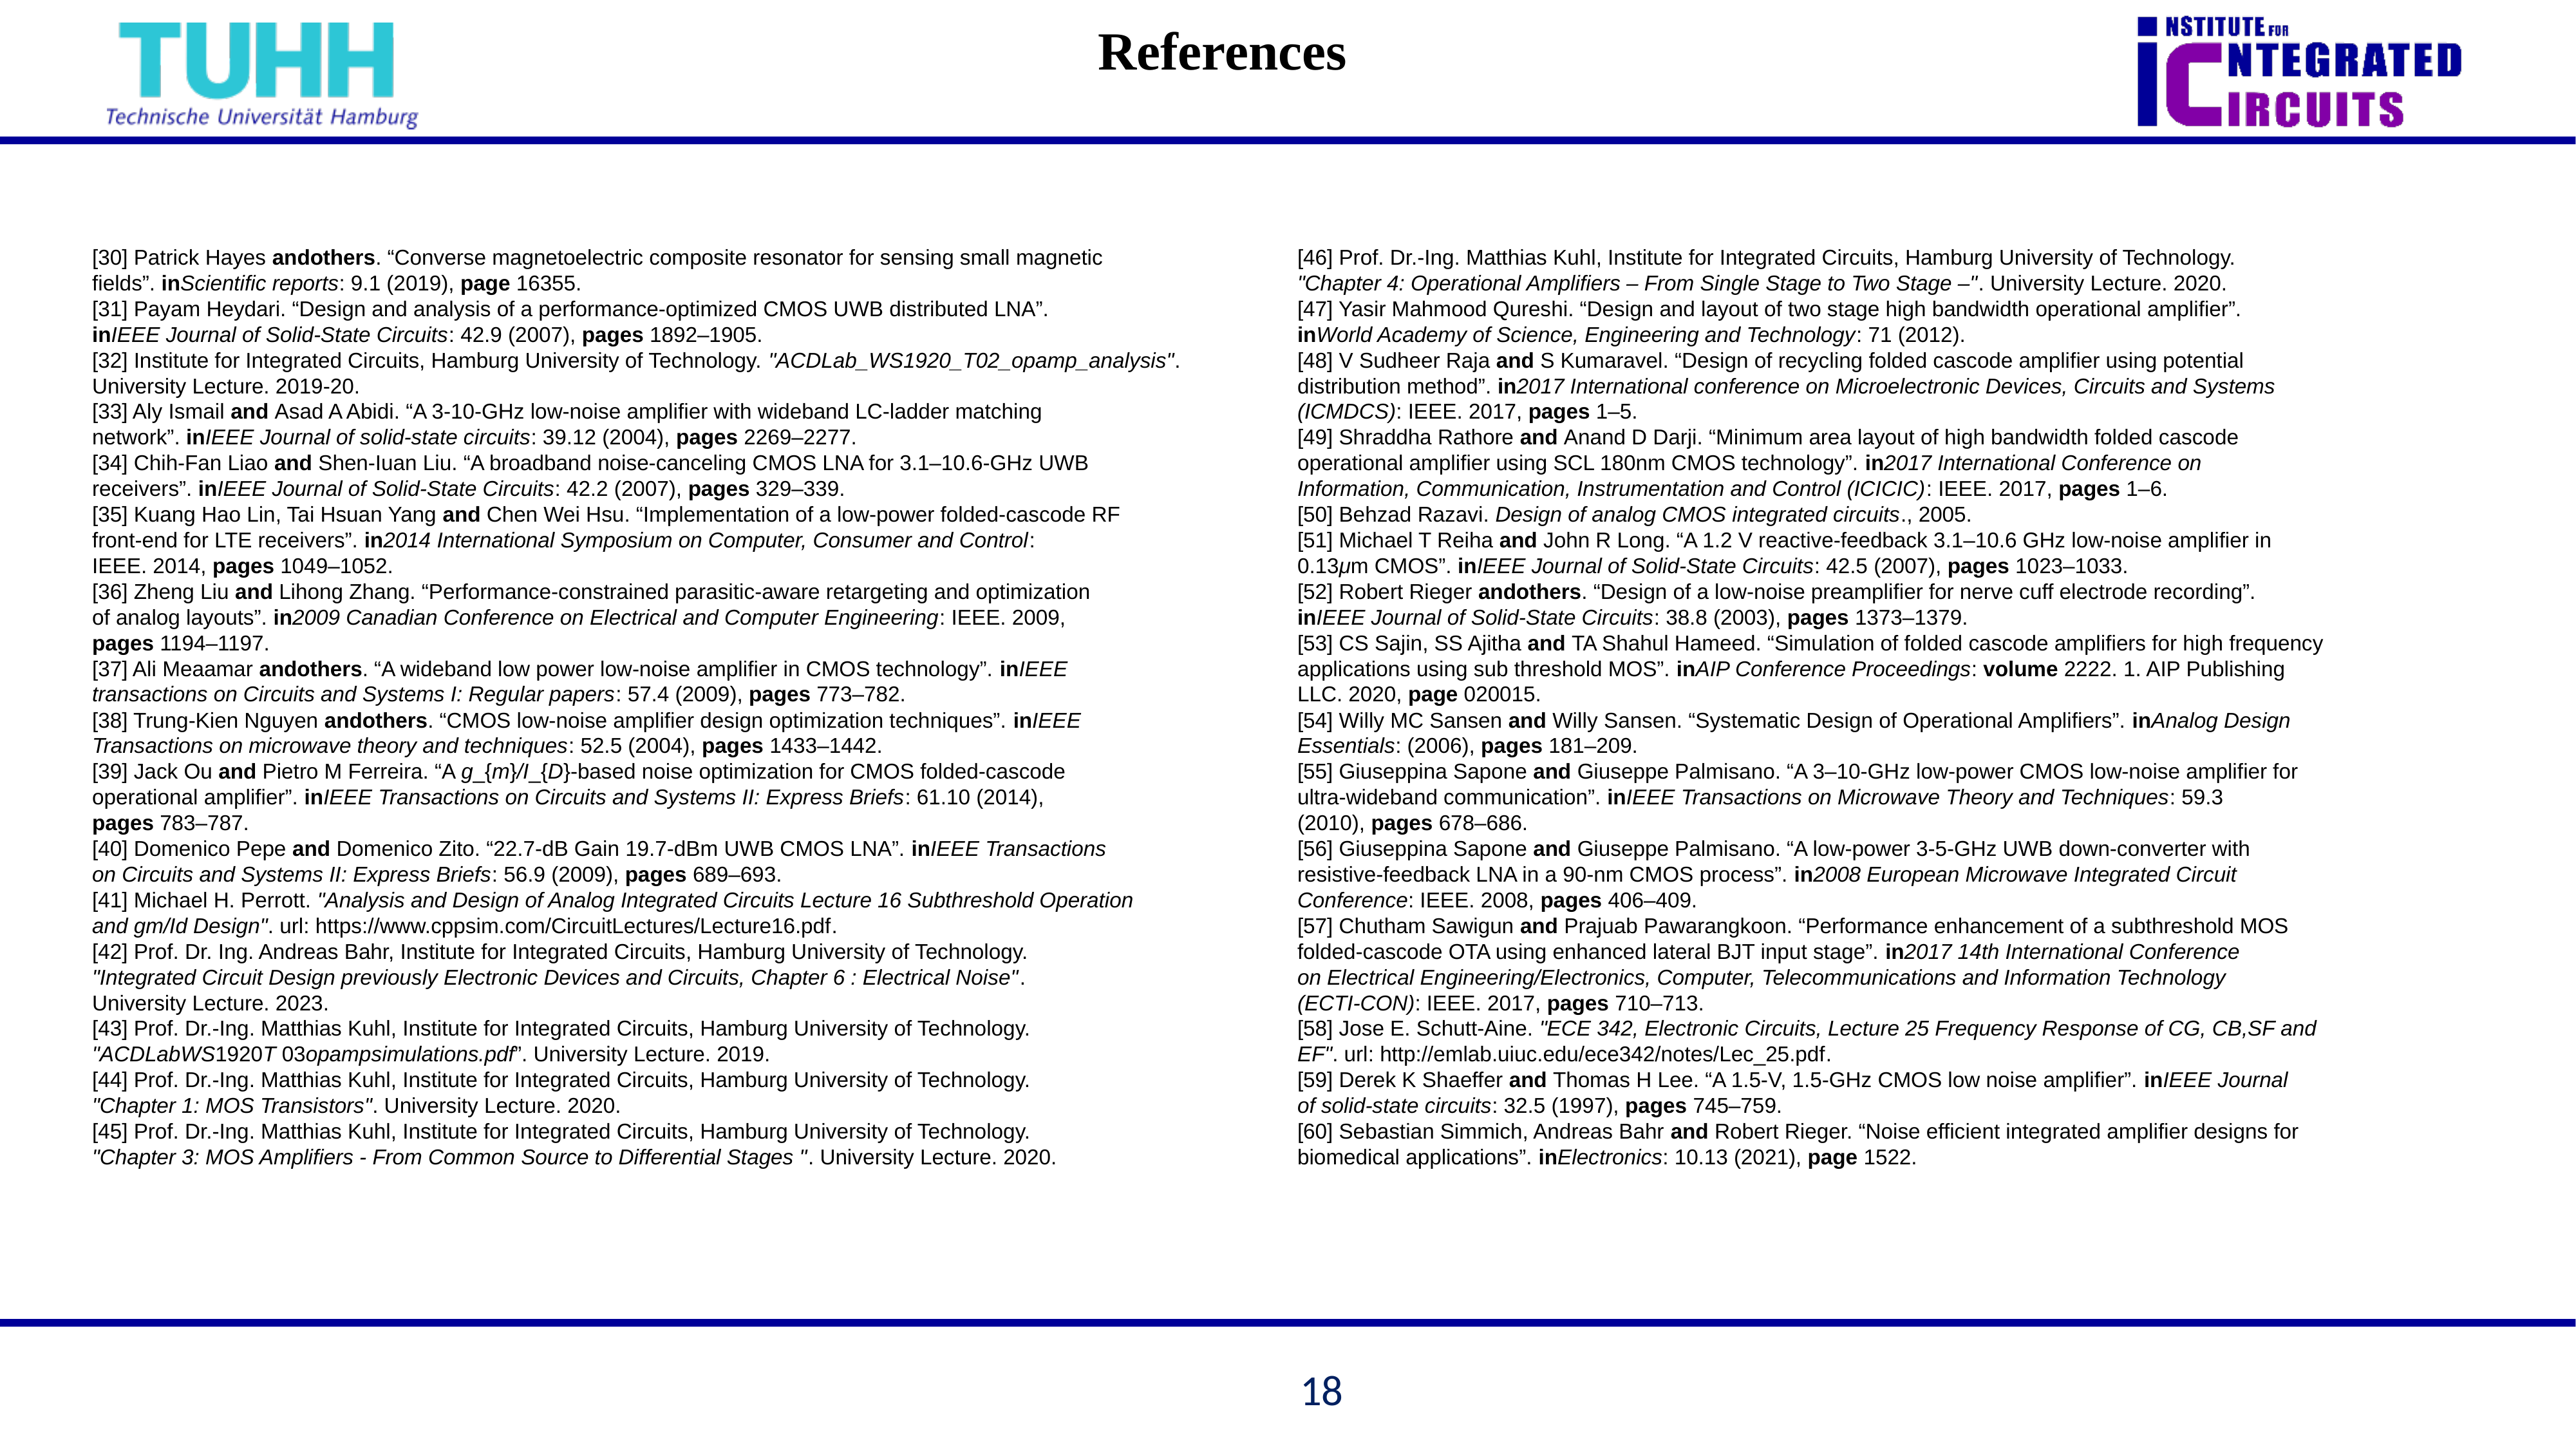

# References
[30] Patrick Hayes andothers. “Converse magnetoelectric composite resonator for sensing small magnetic
fields”. inScientific reports: 9.1 (2019), page 16355.
[31] Payam Heydari. “Design and analysis of a performance-optimized CMOS UWB distributed LNA”.
inIEEE Journal of Solid-State Circuits: 42.9 (2007), pages 1892–1905.
[32] Institute for Integrated Circuits, Hamburg University of Technology. "ACDLab_WS1920_T02_opamp_analysis".
University Lecture. 2019-20.
[33] Aly Ismail and Asad A Abidi. “A 3-10-GHz low-noise amplifier with wideband LC-ladder matching
network”. inIEEE Journal of solid-state circuits: 39.12 (2004), pages 2269–2277.
[34] Chih-Fan Liao and Shen-Iuan Liu. “A broadband noise-canceling CMOS LNA for 3.1–10.6-GHz UWB
receivers”. inIEEE Journal of Solid-State Circuits: 42.2 (2007), pages 329–339.
[35] Kuang Hao Lin, Tai Hsuan Yang and Chen Wei Hsu. “Implementation of a low-power folded-cascode RF
front-end for LTE receivers”. in2014 International Symposium on Computer, Consumer and Control:
IEEE. 2014, pages 1049–1052.
[36] Zheng Liu and Lihong Zhang. “Performance-constrained parasitic-aware retargeting and optimization
of analog layouts”. in2009 Canadian Conference on Electrical and Computer Engineering: IEEE. 2009,
pages 1194–1197.
[37] Ali Meaamar andothers. “A wideband low power low-noise amplifier in CMOS technology”. inIEEE
transactions on Circuits and Systems I: Regular papers: 57.4 (2009), pages 773–782.
[38] Trung-Kien Nguyen andothers. “CMOS low-noise amplifier design optimization techniques”. inIEEE
Transactions on microwave theory and techniques: 52.5 (2004), pages 1433–1442.
[39] Jack Ou and Pietro M Ferreira. “A g_{m}/I_{D}-based noise optimization for CMOS folded-cascode
operational amplifier”. inIEEE Transactions on Circuits and Systems II: Express Briefs: 61.10 (2014),
pages 783–787.
[40] Domenico Pepe and Domenico Zito. “22.7-dB Gain 19.7-dBm UWB CMOS LNA”. inIEEE Transactions
on Circuits and Systems II: Express Briefs: 56.9 (2009), pages 689–693.
[41] Michael H. Perrott. "Analysis and Design of Analog Integrated Circuits Lecture 16 Subthreshold Operation
and gm/Id Design". url: https://www.cppsim.com/CircuitLectures/Lecture16.pdf.
[42] Prof. Dr. Ing. Andreas Bahr, Institute for Integrated Circuits, Hamburg University of Technology.
"Integrated Circuit Design previously Electronic Devices and Circuits, Chapter 6 : Electrical Noise".
University Lecture. 2023.
[43] Prof. Dr.-Ing. Matthias Kuhl, Institute for Integrated Circuits, Hamburg University of Technology.
"ACDLabWS1920T 03opampsimulations.pdf”. University Lecture. 2019.
[44] Prof. Dr.-Ing. Matthias Kuhl, Institute for Integrated Circuits, Hamburg University of Technology.
"Chapter 1: MOS Transistors". University Lecture. 2020.
[45] Prof. Dr.-Ing. Matthias Kuhl, Institute for Integrated Circuits, Hamburg University of Technology.
"Chapter 3: MOS Amplifiers - From Common Source to Differential Stages ". University Lecture. 2020.
[46] Prof. Dr.-Ing. Matthias Kuhl, Institute for Integrated Circuits, Hamburg University of Technology.
"Chapter 4: Operational Amplifiers – From Single Stage to Two Stage –". University Lecture. 2020.
[47] Yasir Mahmood Qureshi. “Design and layout of two stage high bandwidth operational amplifier”.
inWorld Academy of Science, Engineering and Technology: 71 (2012).
[48] V Sudheer Raja and S Kumaravel. “Design of recycling folded cascode amplifier using potential
distribution method”. in2017 International conference on Microelectronic Devices, Circuits and Systems
(ICMDCS): IEEE. 2017, pages 1–5.
[49] Shraddha Rathore and Anand D Darji. “Minimum area layout of high bandwidth folded cascode
operational amplifier using SCL 180nm CMOS technology”. in2017 International Conference on
Information, Communication, Instrumentation and Control (ICICIC): IEEE. 2017, pages 1–6.
[50] Behzad Razavi. Design of analog CMOS integrated circuits., 2005.
[51] Michael T Reiha and John R Long. “A 1.2 V reactive-feedback 3.1–10.6 GHz low-noise amplifier in
0.13μm CMOS”. inIEEE Journal of Solid-State Circuits: 42.5 (2007), pages 1023–1033.
[52] Robert Rieger andothers. “Design of a low-noise preamplifier for nerve cuff electrode recording”.
inIEEE Journal of Solid-State Circuits: 38.8 (2003), pages 1373–1379.
[53] CS Sajin, SS Ajitha and TA Shahul Hameed. “Simulation of folded cascode amplifiers for high frequency
applications using sub threshold MOS”. inAIP Conference Proceedings: volume 2222. 1. AIP Publishing
LLC. 2020, page 020015.
[54] Willy MC Sansen and Willy Sansen. “Systematic Design of Operational Amplifiers”. inAnalog Design
Essentials: (2006), pages 181–209.
[55] Giuseppina Sapone and Giuseppe Palmisano. “A 3–10-GHz low-power CMOS low-noise amplifier for
ultra-wideband communication”. inIEEE Transactions on Microwave Theory and Techniques: 59.3
(2010), pages 678–686.
[56] Giuseppina Sapone and Giuseppe Palmisano. “A low-power 3-5-GHz UWB down-converter with
resistive-feedback LNA in a 90-nm CMOS process”. in2008 European Microwave Integrated Circuit
Conference: IEEE. 2008, pages 406–409.
[57] Chutham Sawigun and Prajuab Pawarangkoon. “Performance enhancement of a subthreshold MOS
folded-cascode OTA using enhanced lateral BJT input stage”. in2017 14th International Conference
on Electrical Engineering/Electronics, Computer, Telecommunications and Information Technology
(ECTI-CON): IEEE. 2017, pages 710–713.
[58] Jose E. Schutt-Aine. "ECE 342, Electronic Circuits, Lecture 25 Frequency Response of CG, CB,SF and
EF". url: http://emlab.uiuc.edu/ece342/notes/Lec_25.pdf.
[59] Derek K Shaeffer and Thomas H Lee. “A 1.5-V, 1.5-GHz CMOS low noise amplifier”. inIEEE Journal
of solid-state circuits: 32.5 (1997), pages 745–759.
[60] Sebastian Simmich, Andreas Bahr and Robert Rieger. “Noise efficient integrated amplifier designs for
biomedical applications”. inElectronics: 10.13 (2021), page 1522.
18